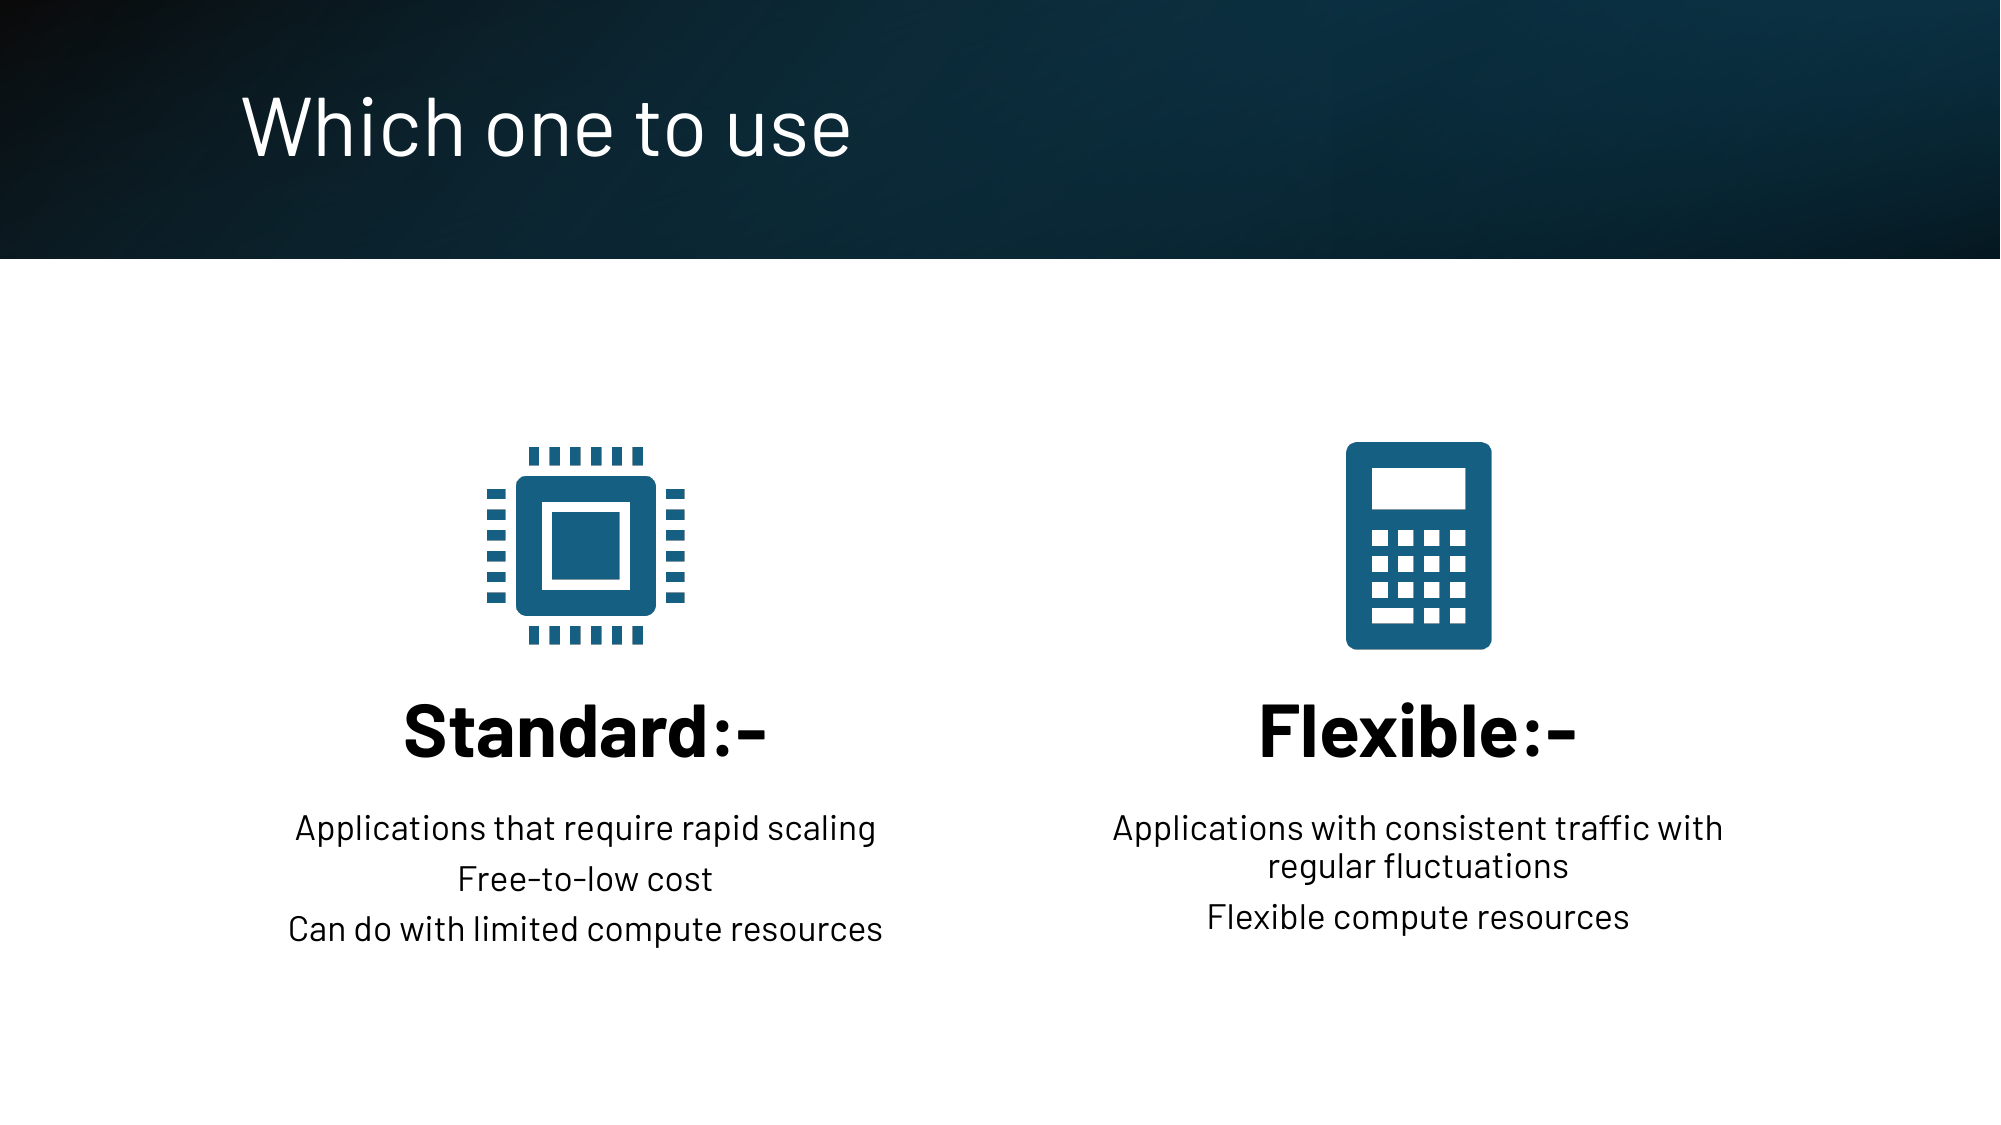

# Which one to use
Standard:-
Applications that require rapid scaling
Free-to-low cost
Can do with limited compute resources
Flexible:-
Applications with consistent traffic with regular fluctuations
Flexible compute resources